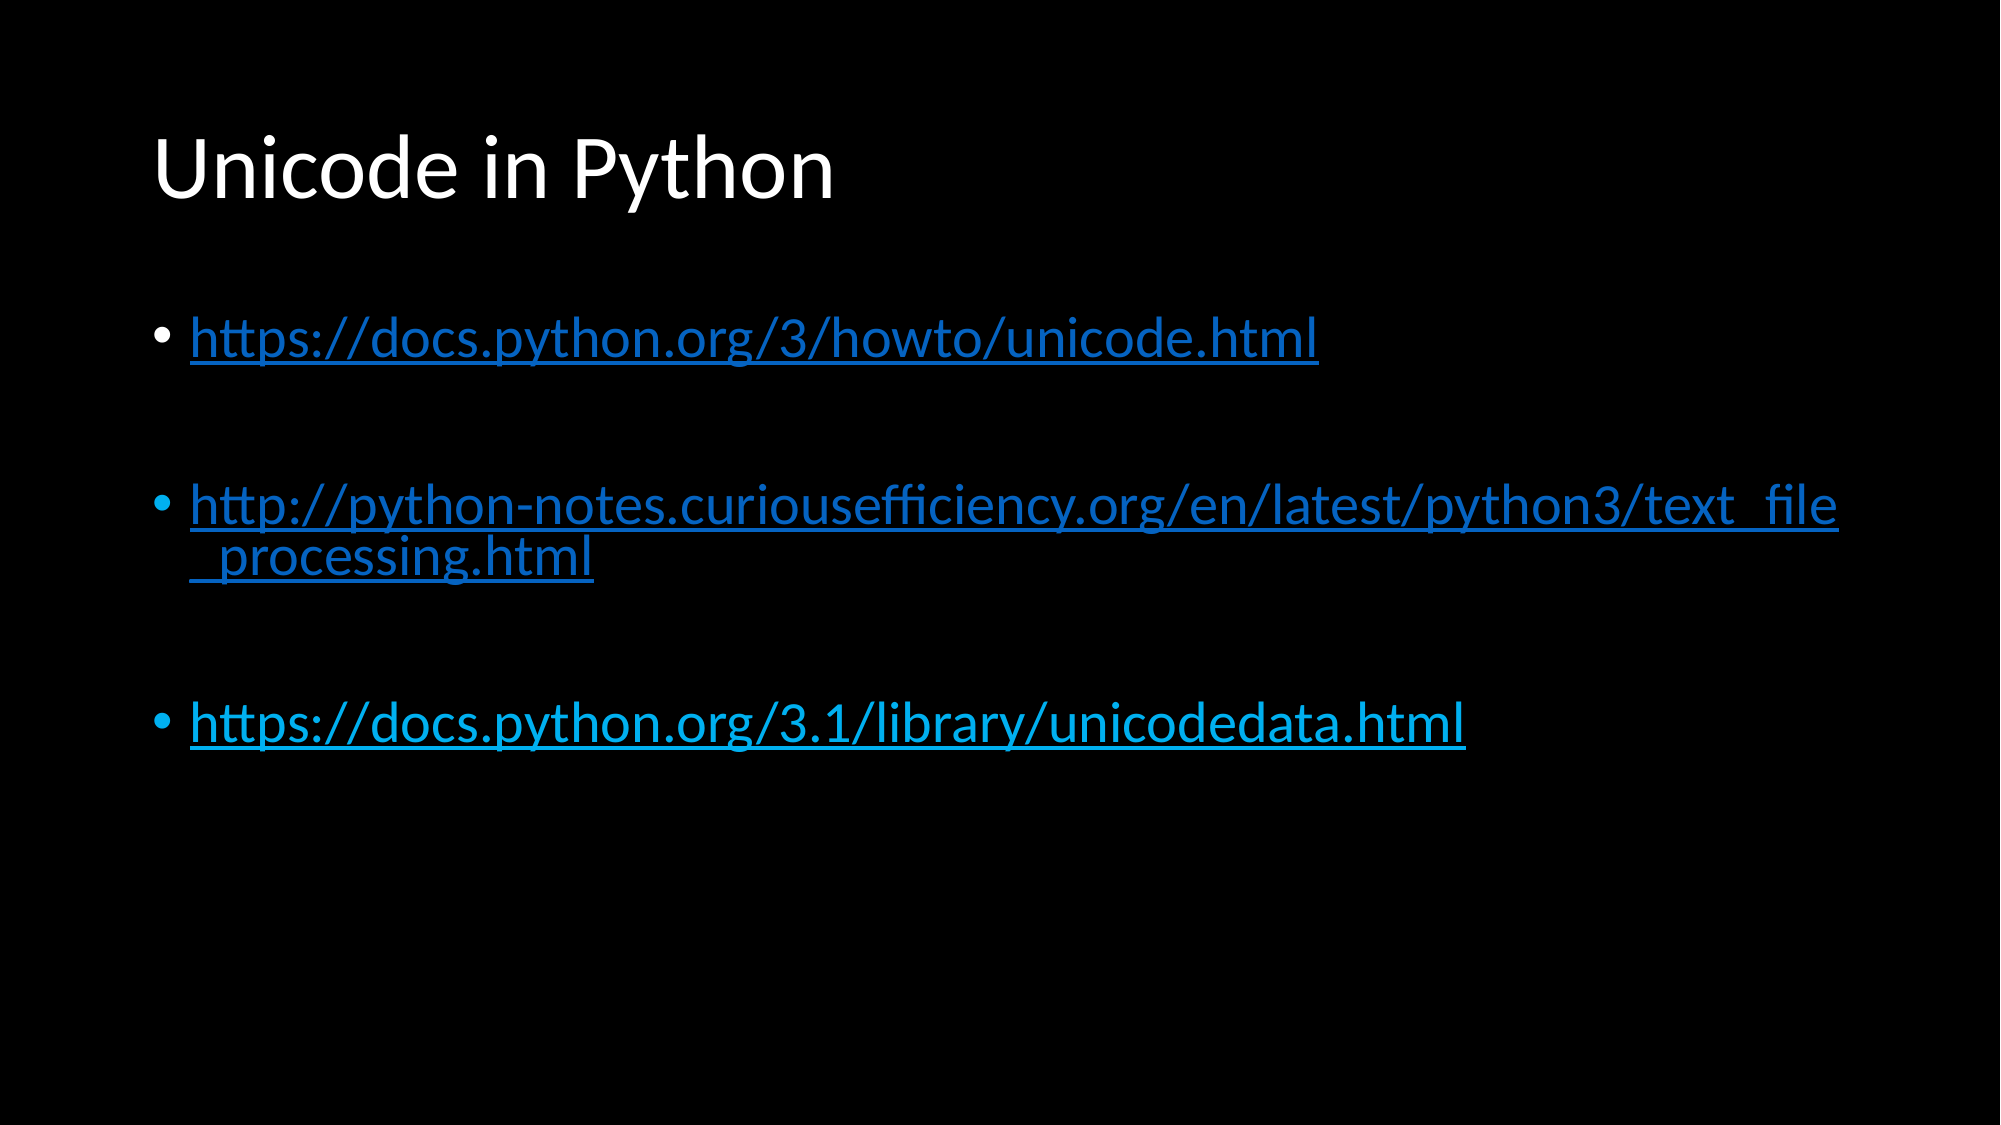

# Unicode in Python
https://docs.python.org/3/howto/unicode.html

http://python-notes.curiousefficiency.org/en/latest/python3/text_file_processing.html

https://docs.python.org/3.1/library/unicodedata.html